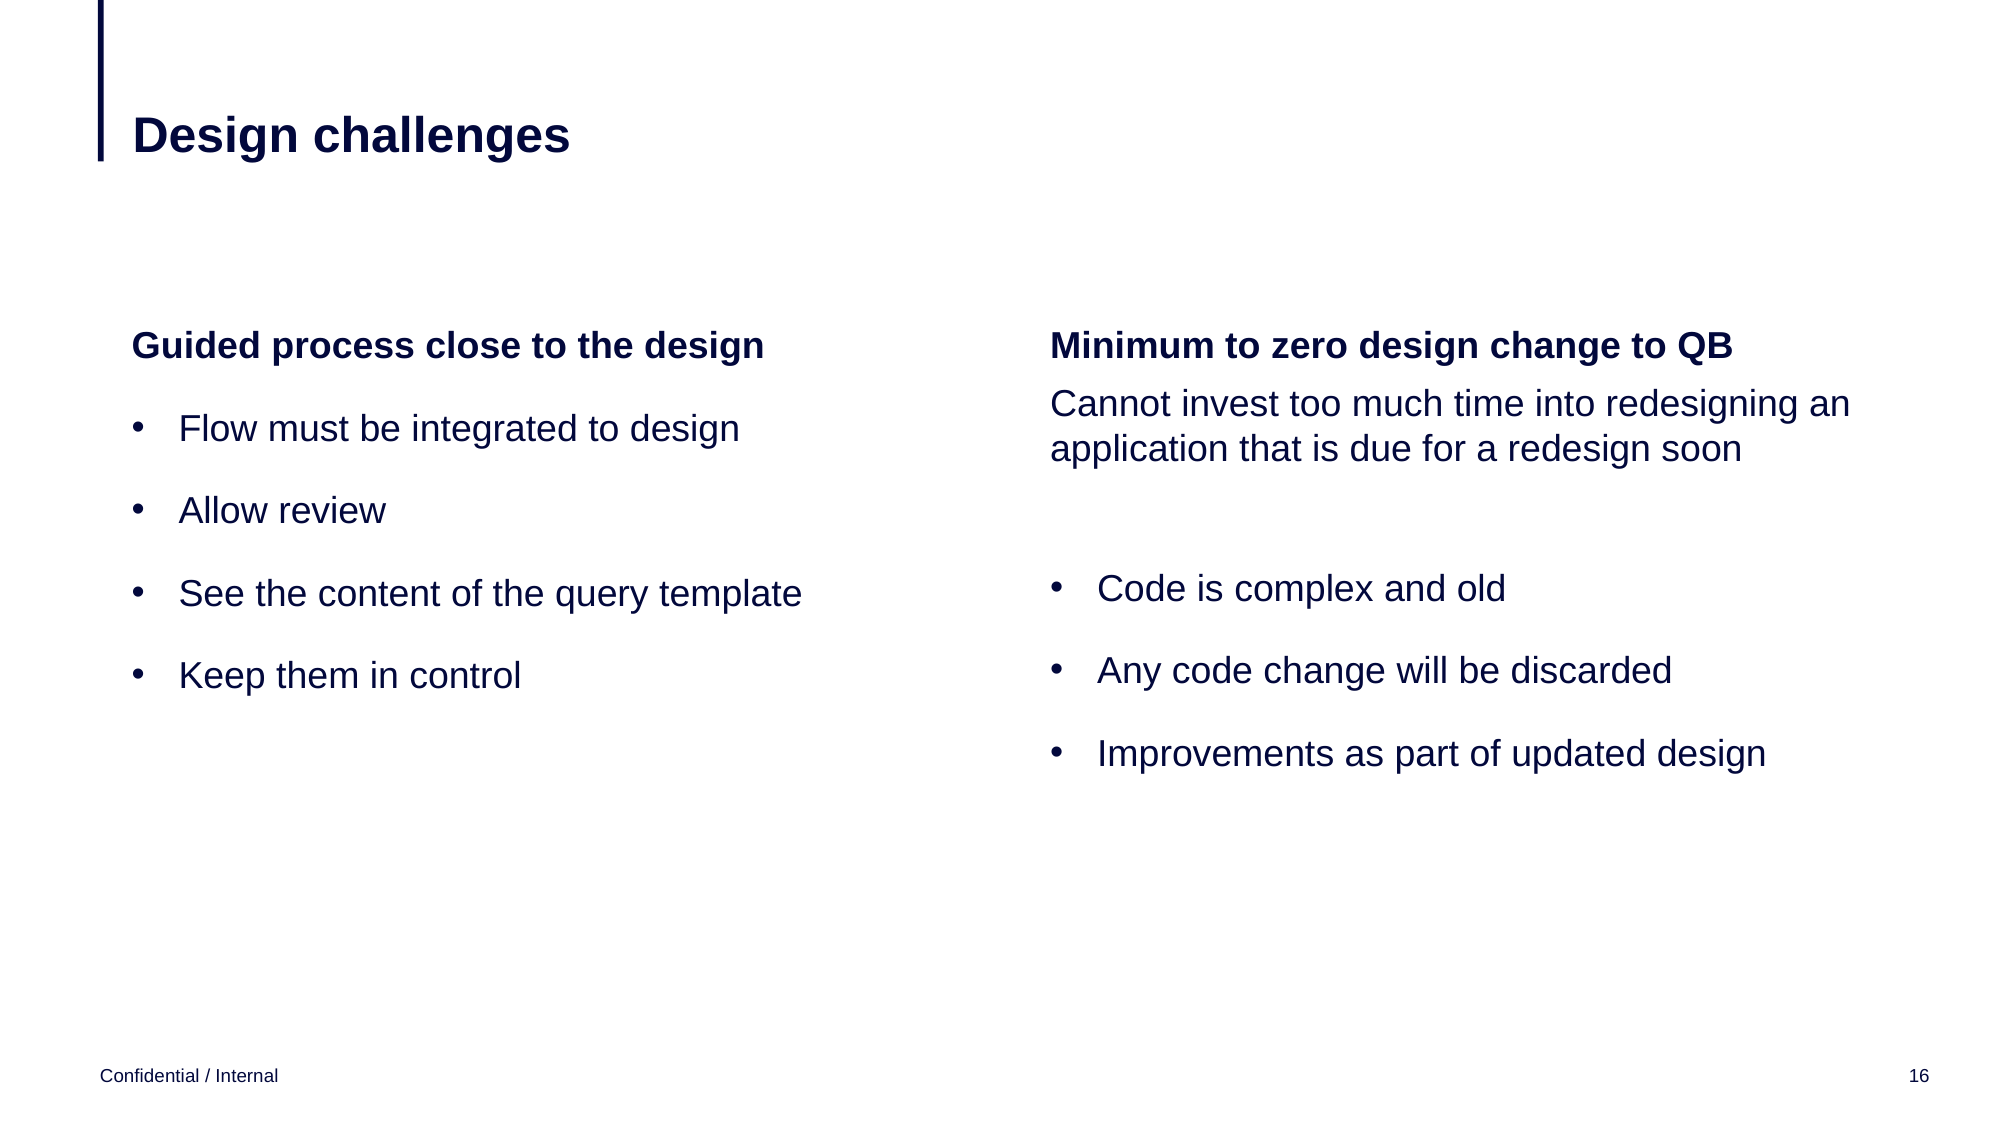

# Design challenges

Guided process close to the design
Flow must be integrated to design
Allow review
See the content of the query template
Keep them in control
Minimum to zero design change to QB
Cannot invest too much time into redesigning an application that is due for a redesign soon

Code is complex and old
Any code change will be discarded
Improvements as part of updated design
Confidential / Internal
16